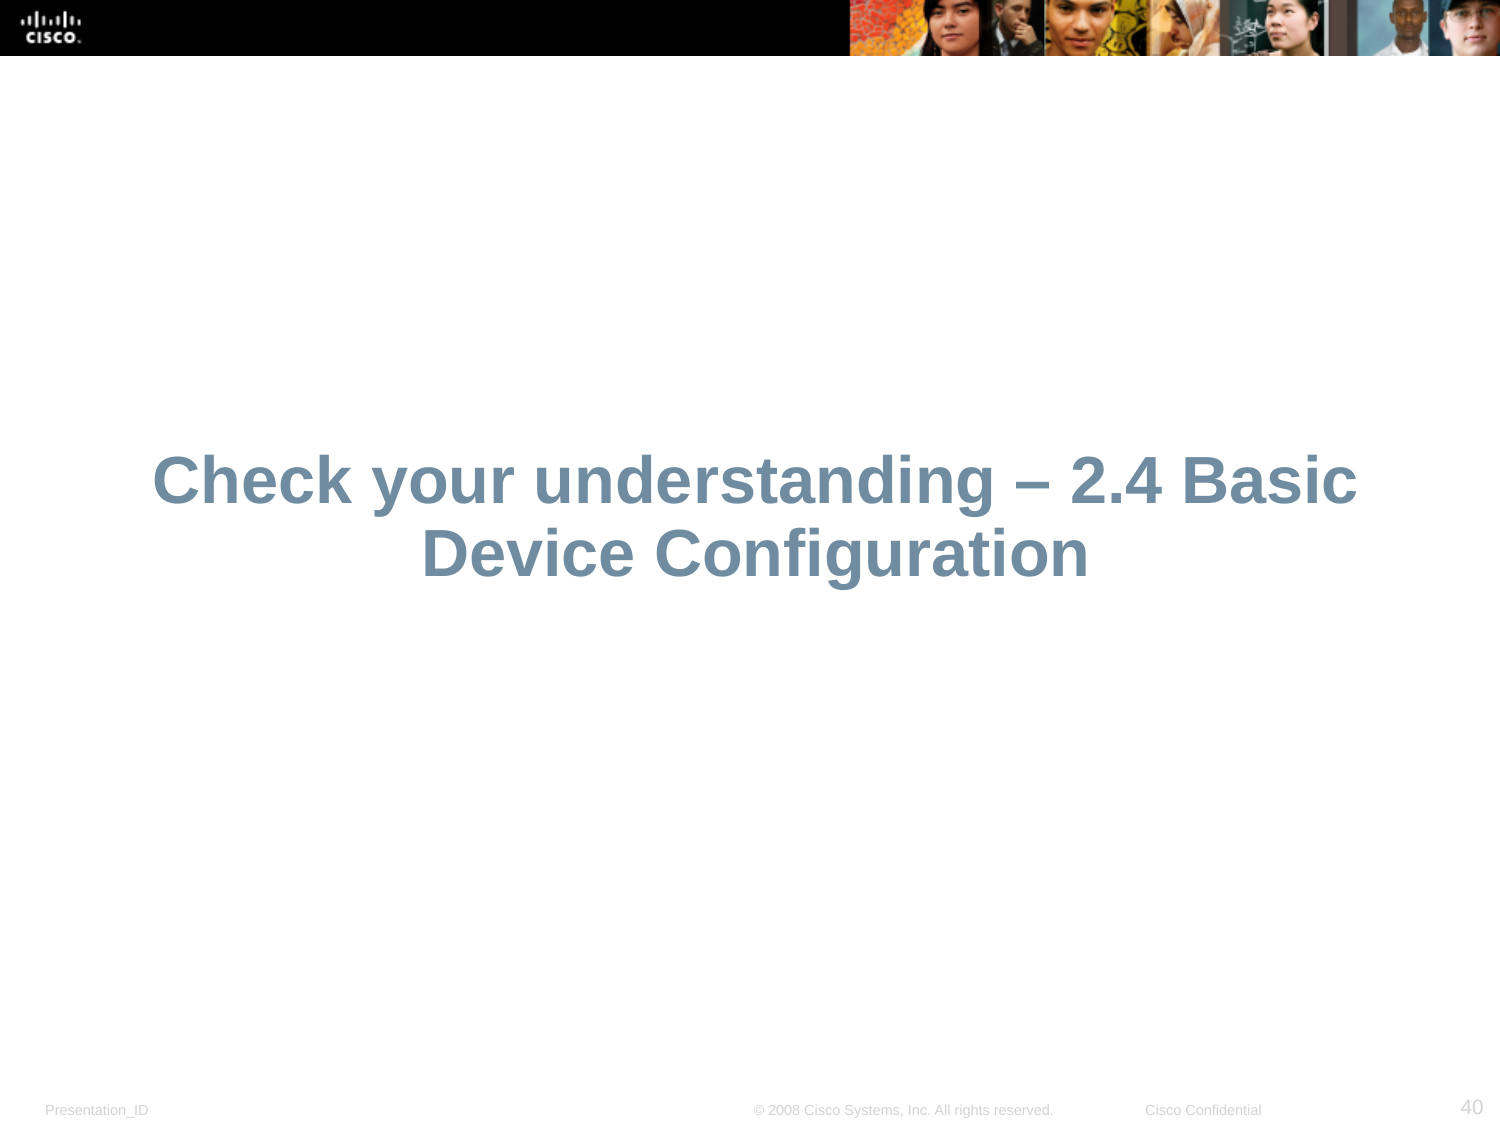

# Check your understanding – 2.4 Basic Device Configuration